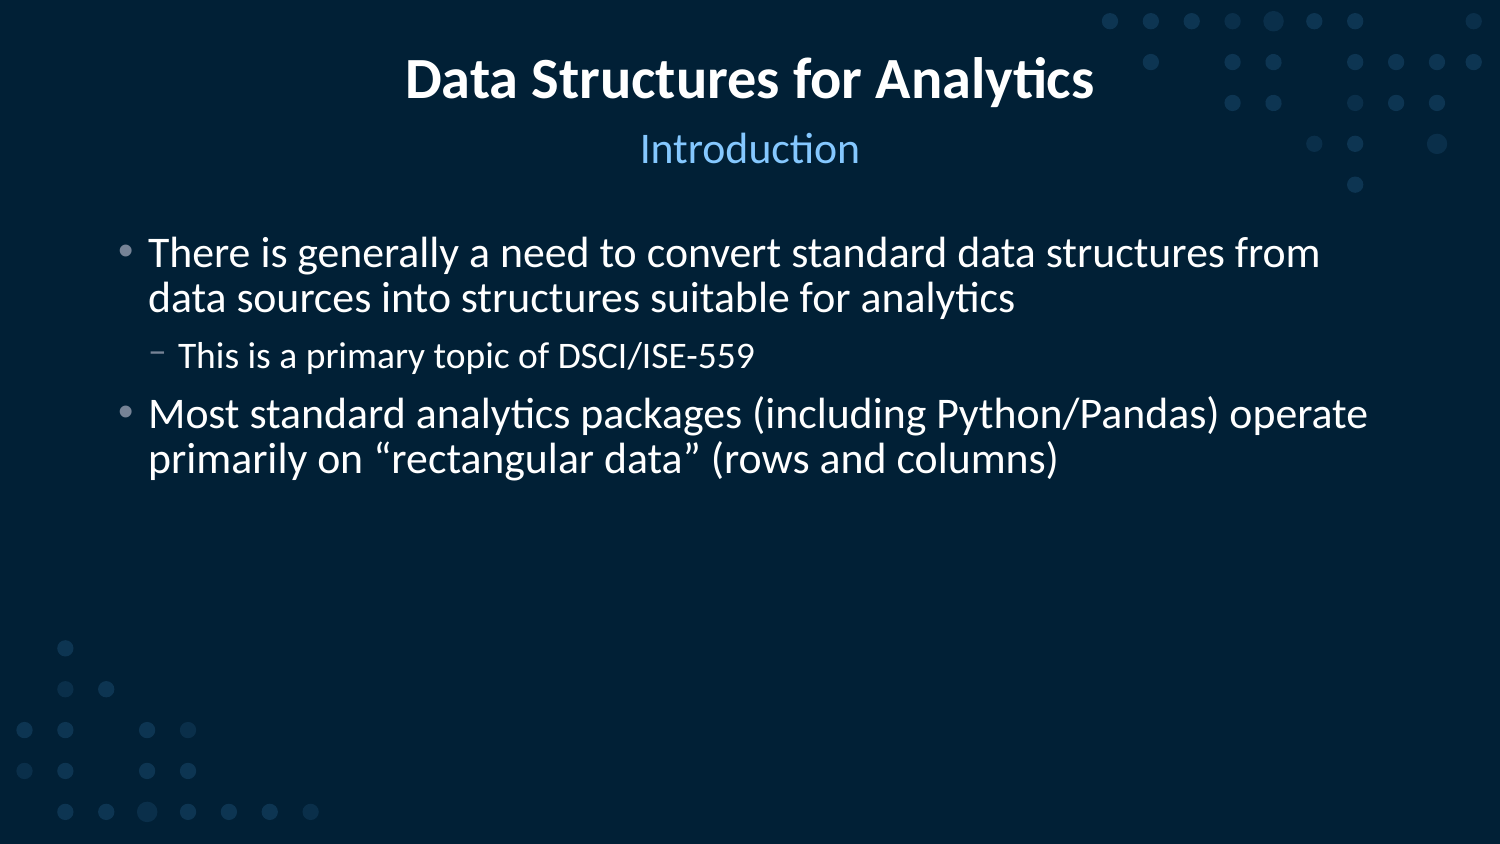

# Data Structures for Analytics
Introduction
There is generally a need to convert standard data structures from data sources into structures suitable for analytics
This is a primary topic of DSCI/ISE-559
Most standard analytics packages (including Python/Pandas) operate primarily on “rectangular data” (rows and columns)